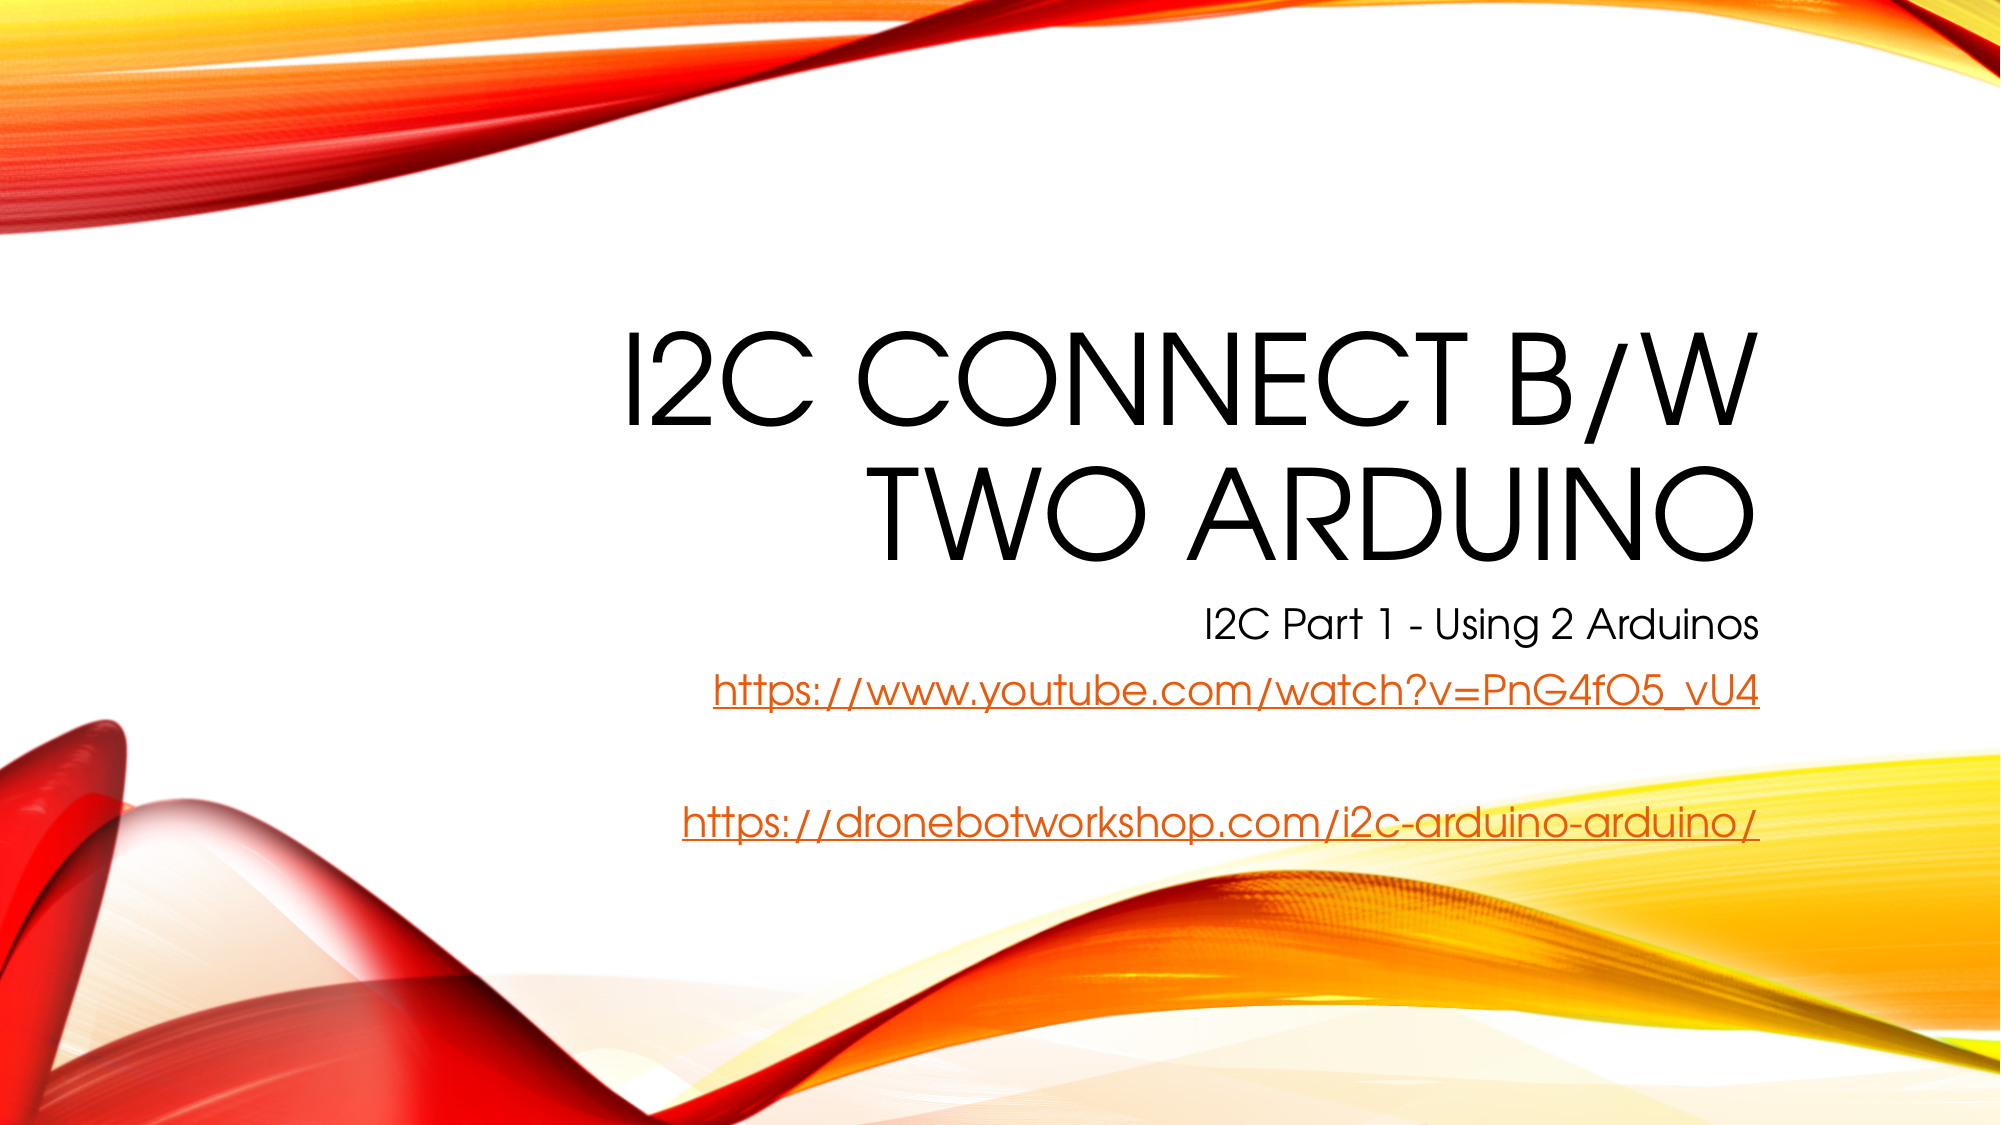

# I2C Connect b/w two arduino
I2C Part 1 - Using 2 Arduinos
https://www.youtube.com/watch?v=PnG4fO5_vU4

https://dronebotworkshop.com/i2c-arduino-arduino/